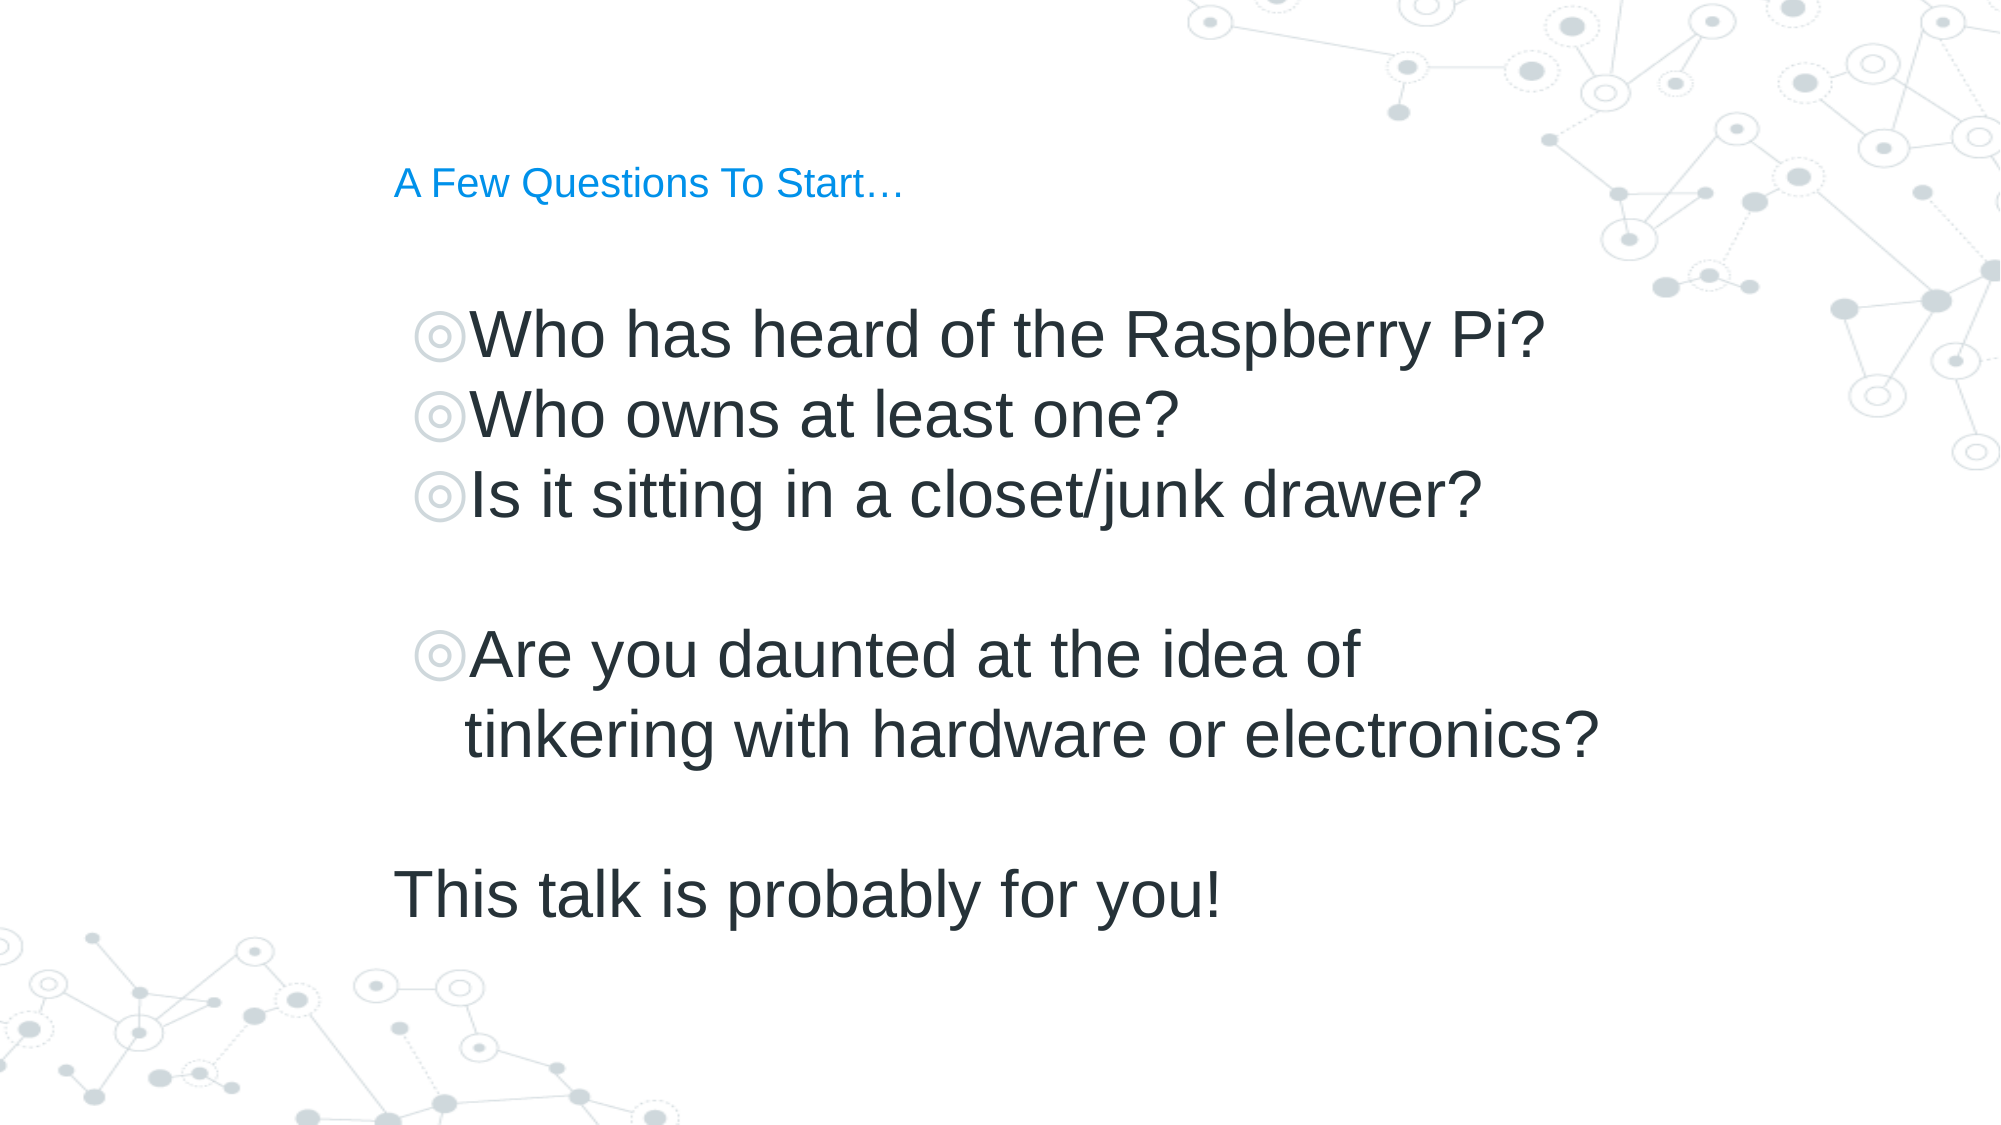

# A Few Questions To Start…
Who has heard of the Raspberry Pi?
Who owns at least one?
Is it sitting in a closet/junk drawer?
Are you daunted at the idea of tinkering with hardware or electronics?

This talk is probably for you!